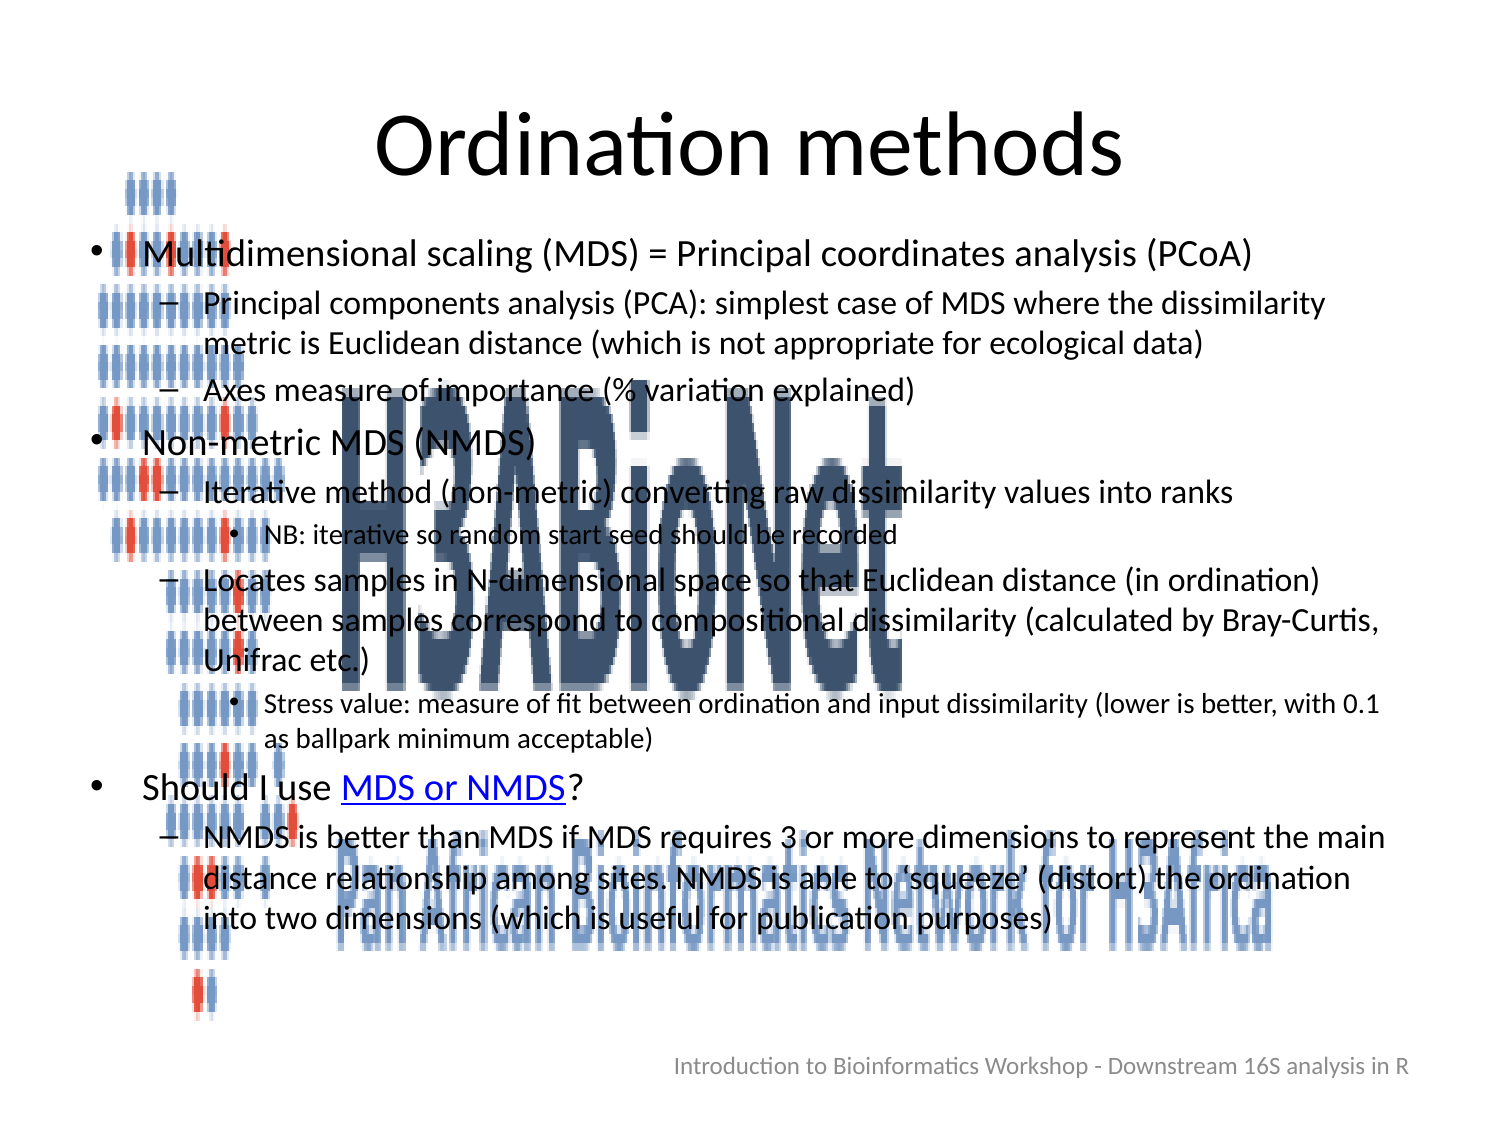

# Ordination methods
Multidimensional scaling (MDS) = Principal coordinates analysis (PCoA)
Principal components analysis (PCA): simplest case of MDS where the dissimilarity metric is Euclidean distance (which is not appropriate for ecological data)
Axes measure of importance (% variation explained)
Non-metric MDS (NMDS)
Iterative method (non-metric) converting raw dissimilarity values into ranks
NB: iterative so random start seed should be recorded
Locates samples in N-dimensional space so that Euclidean distance (in ordination) between samples correspond to compositional dissimilarity (calculated by Bray-Curtis, Unifrac etc.)
Stress value: measure of fit between ordination and input dissimilarity (lower is better, with 0.1 as ballpark minimum acceptable)
Should I use MDS or NMDS?
NMDS is better than MDS if MDS requires 3 or more dimensions to represent the main distance relationship among sites. NMDS is able to ‘squeeze’ (distort) the ordination into two dimensions (which is useful for publication purposes)
Introduction to Bioinformatics Workshop - Downstream 16S analysis in R